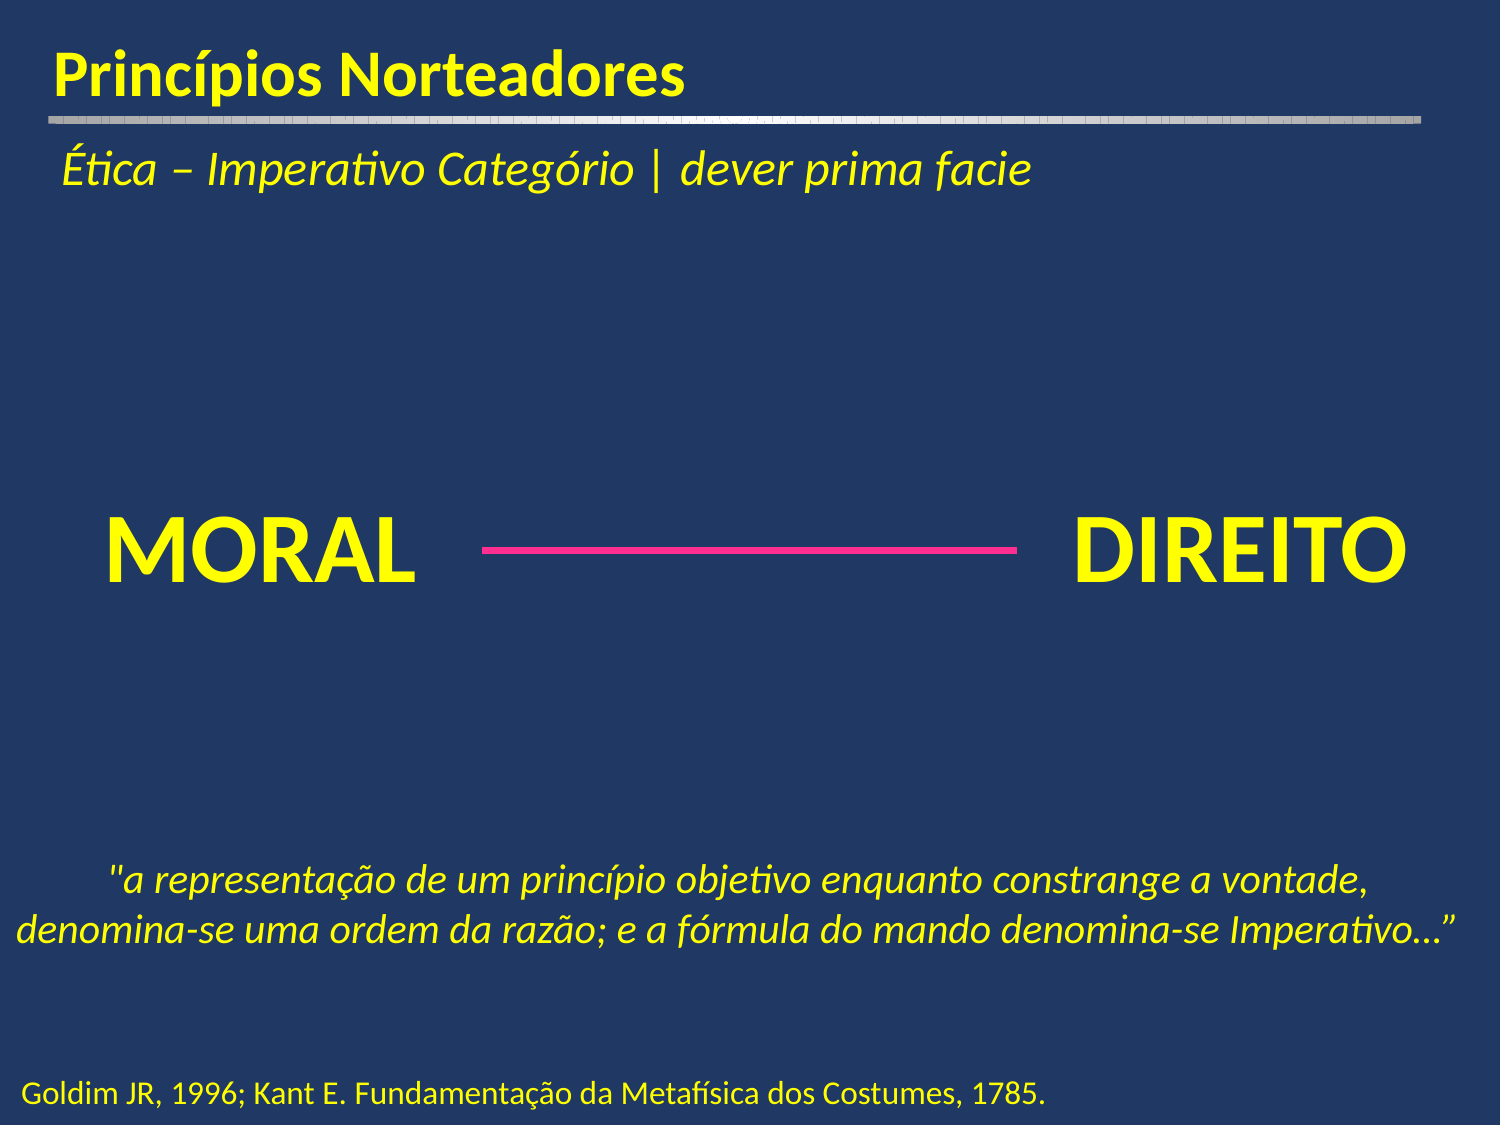

Princípios Norteadores

Ética – Imperativo Categório | dever prima facie
DIREITO
MORAL
"a representação de um princípio objetivo enquanto constrange a vontade,
denomina-se uma ordem da razão; e a fórmula do mando denomina-se Imperativo…”
Goldim JR, 1996; Kant E. Fundamentação da Metafísica dos Costumes, 1785.